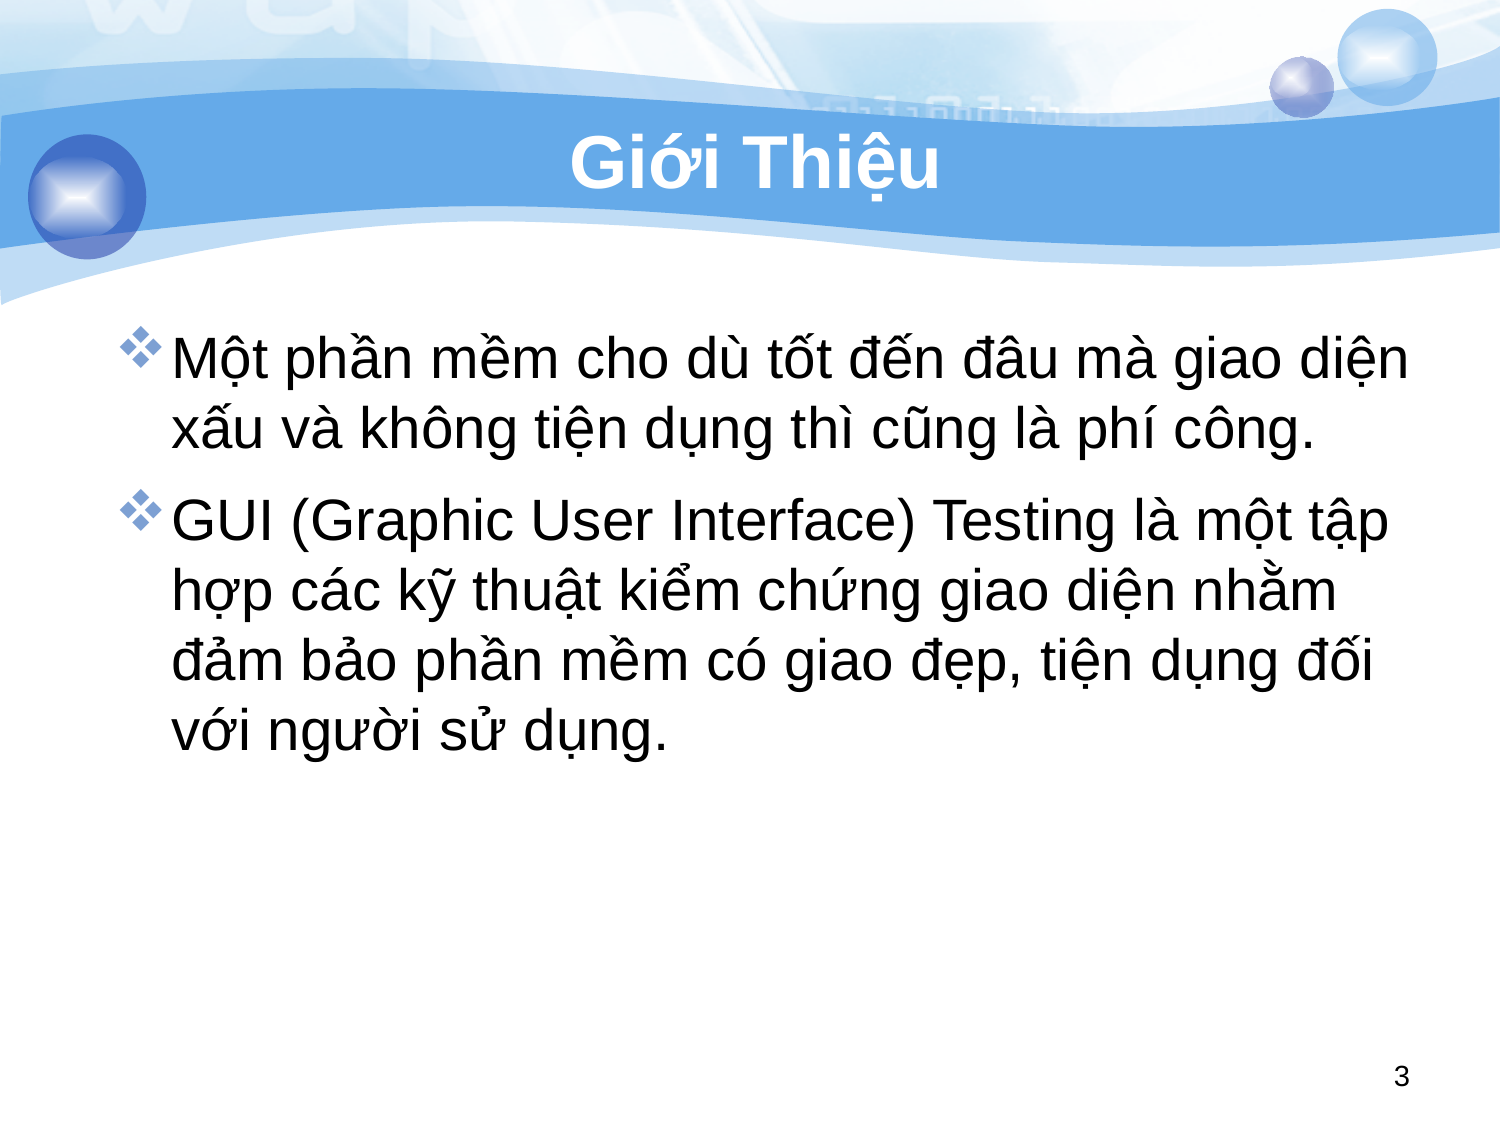

# Giới Thiệu
Một phần mềm cho dù tốt đến đâu mà giao diện xấu và không tiện dụng thì cũng là phí công.

GUI (Graphic User Interface) Testing là một tập hợp các kỹ thuật kiểm chứng giao diện nhằm đảm bảo phần mềm có giao đẹp, tiện dụng đối với người sử dụng.
3